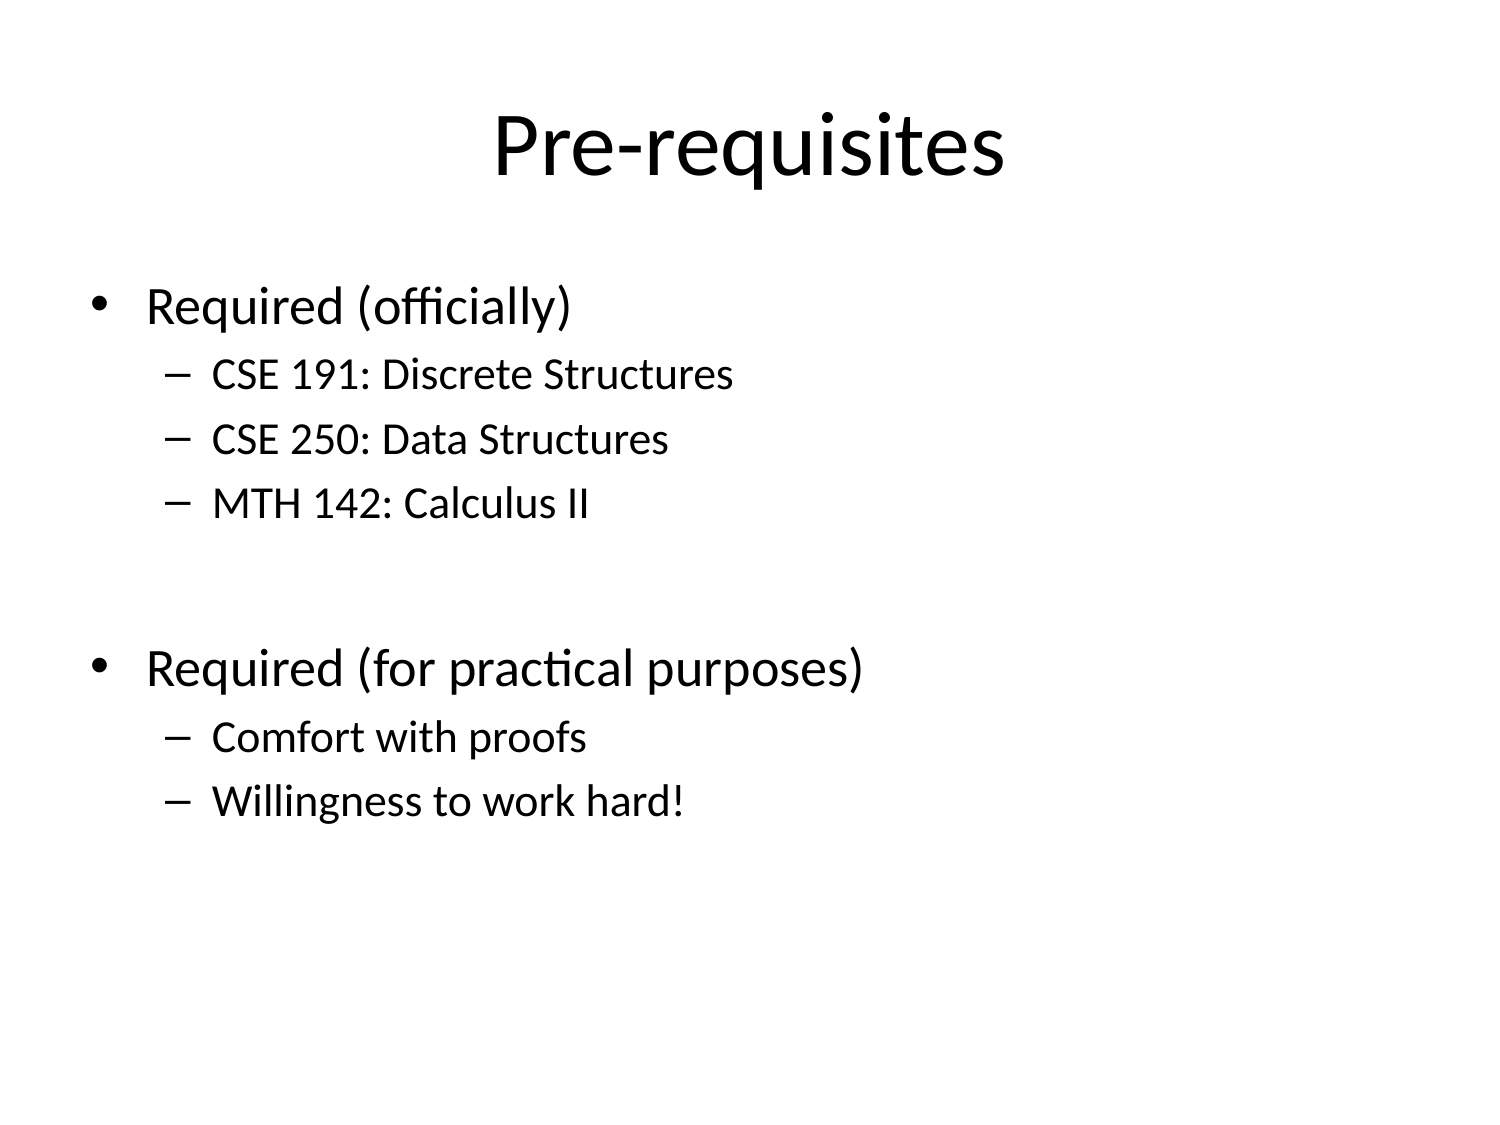

# Pre-requisites
Required (officially)
CSE 191: Discrete Structures
CSE 250: Data Structures
MTH 142: Calculus II

Required (for practical purposes)
Comfort with proofs
Willingness to work hard!